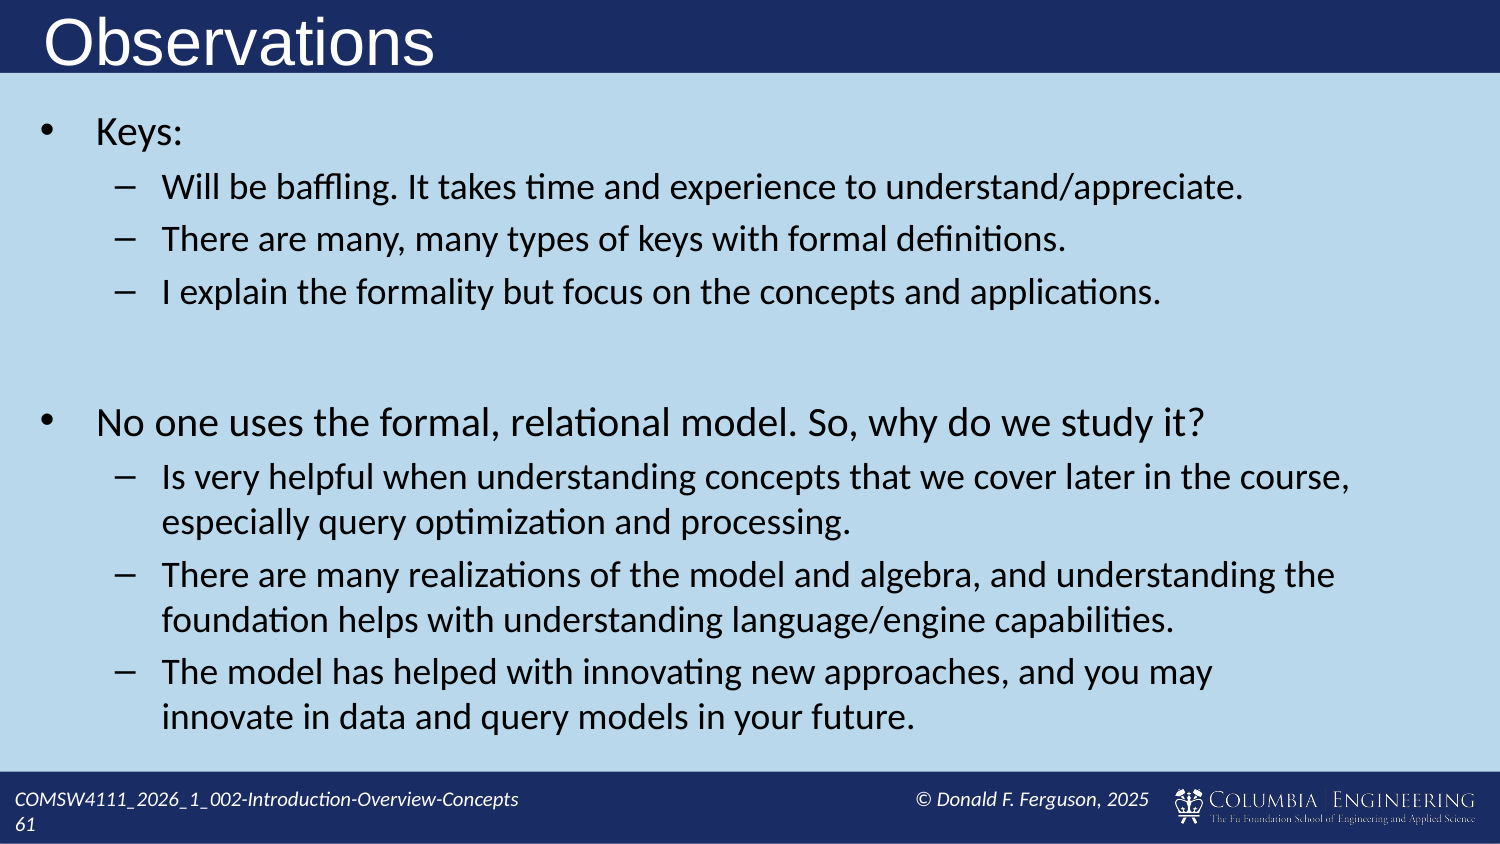

# Observations
Keys:
Will be baffling. It takes time and experience to understand/appreciate.
There are many, many types of keys with formal definitions.
I explain the formality but focus on the concepts and applications.

No one uses the formal, relational model. So, why do we study it?
Is very helpful when understanding concepts that we cover later in the course,
especially query optimization and processing.
There are many realizations of the model and algebra, and understanding the foundation helps with understanding language/engine capabilities.
The model has helped with innovating new approaches, and you may
innovate in data and query models in your future.